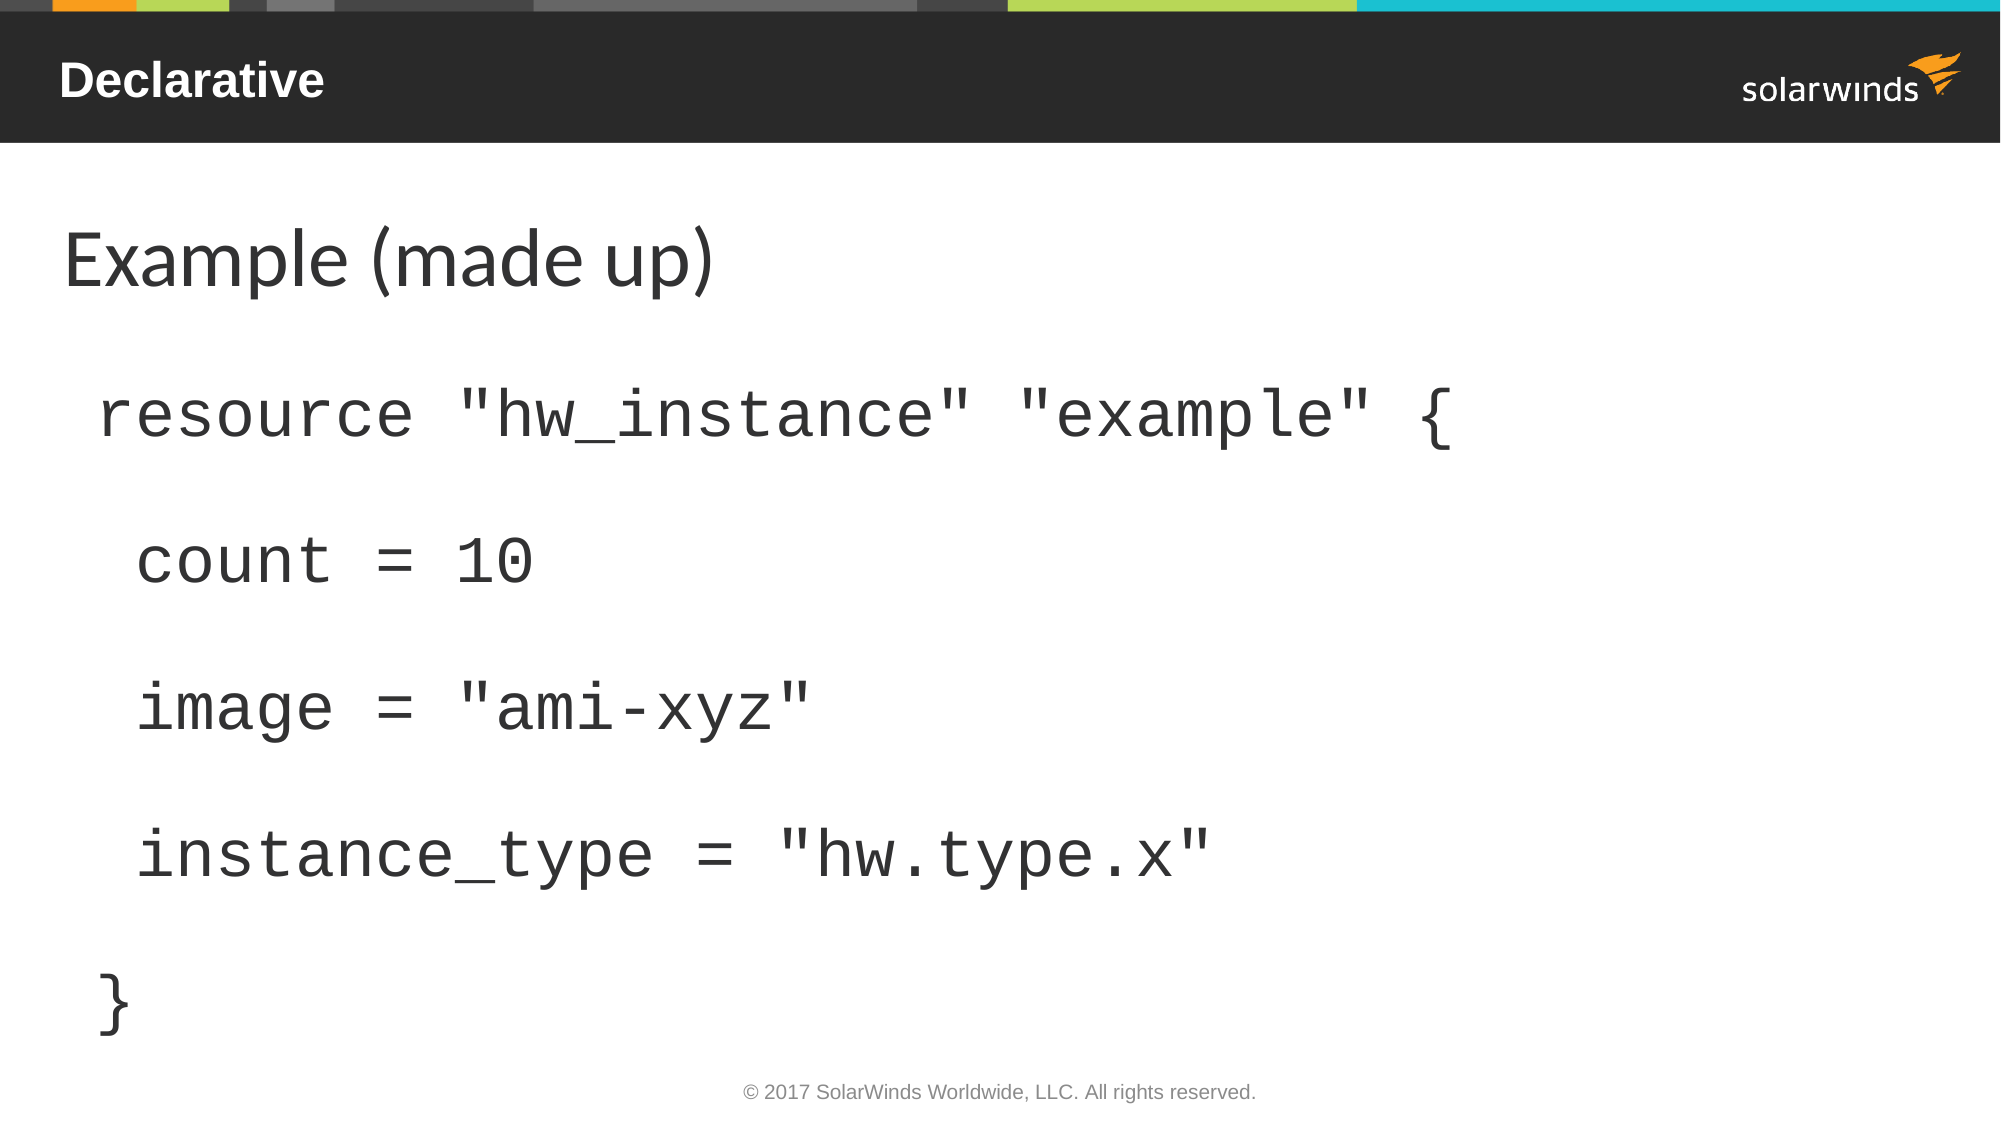

# Declarative
Example (made up)
resource "hw_instance" "example" {
 count = 10
 image = "ami-xyz"
 instance_type = "hw.type.x"
}
© 2017 SolarWinds Worldwide, LLC. All rights reserved.